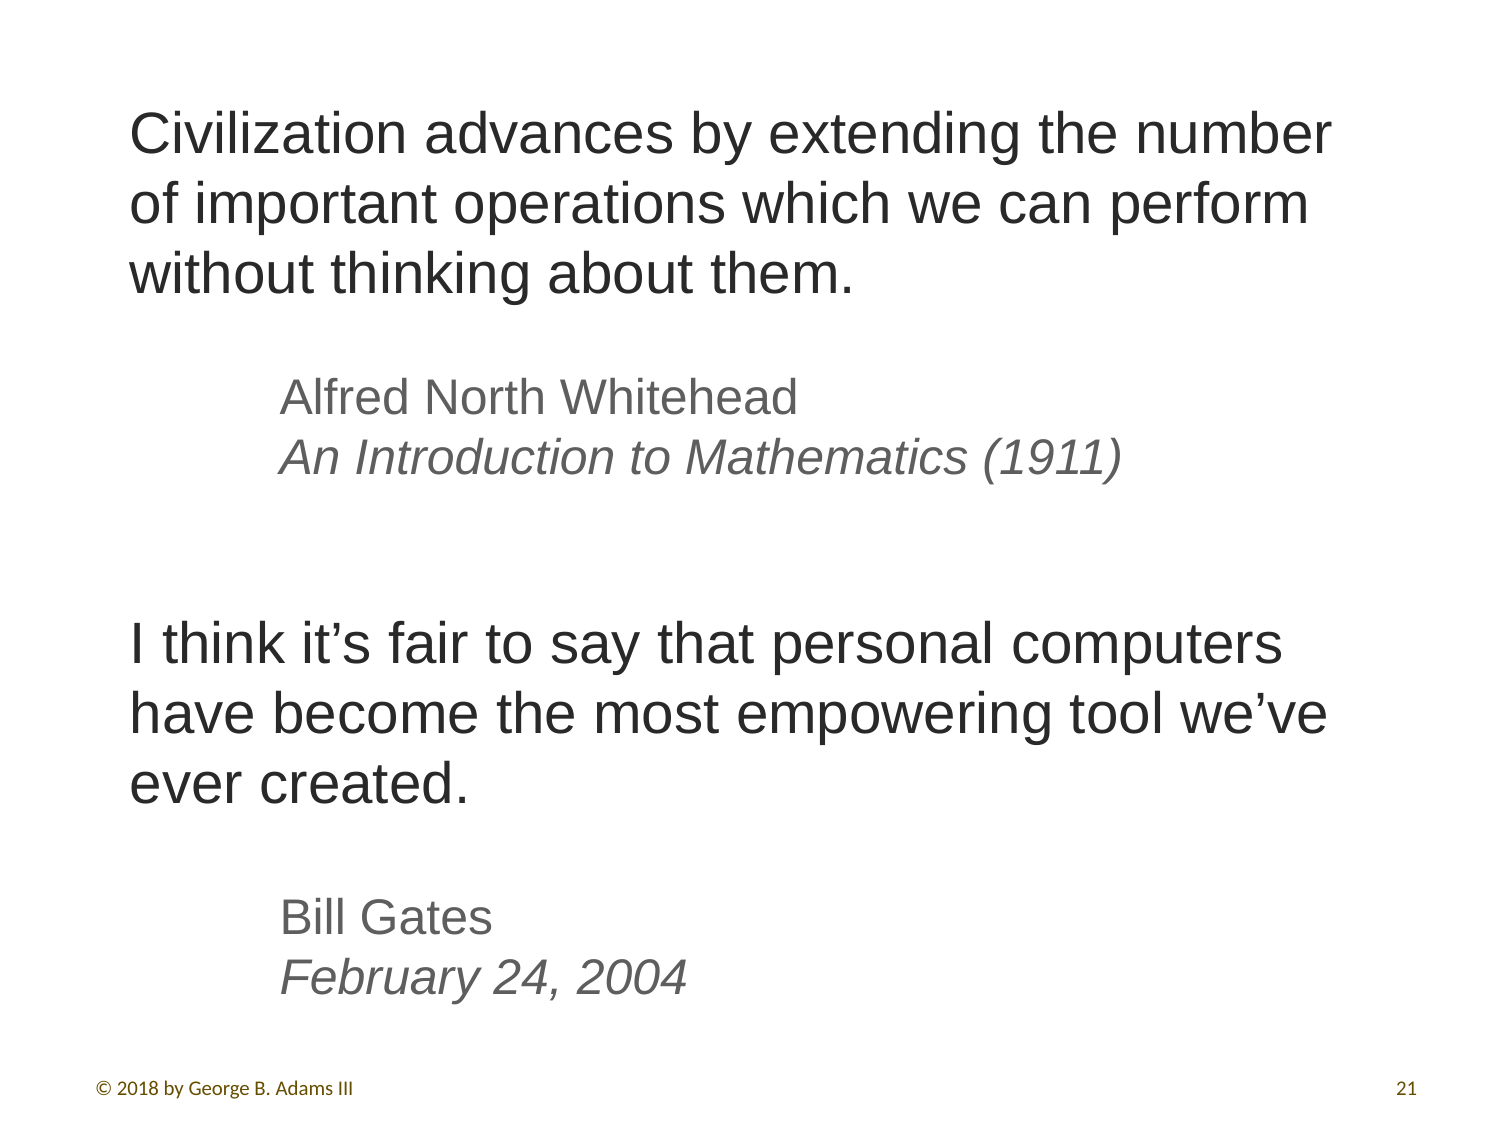

Civilization advances by extending the number
of important operations which we can perform
without thinking about them.

	Alfred North Whitehead
	An Introduction to Mathematics (1911)

I think it’s fair to say that personal computers
have become the most empowering tool we’ve
ever created.
	Bill Gates
	February 24, 2004
© 2018 by George B. Adams III
21